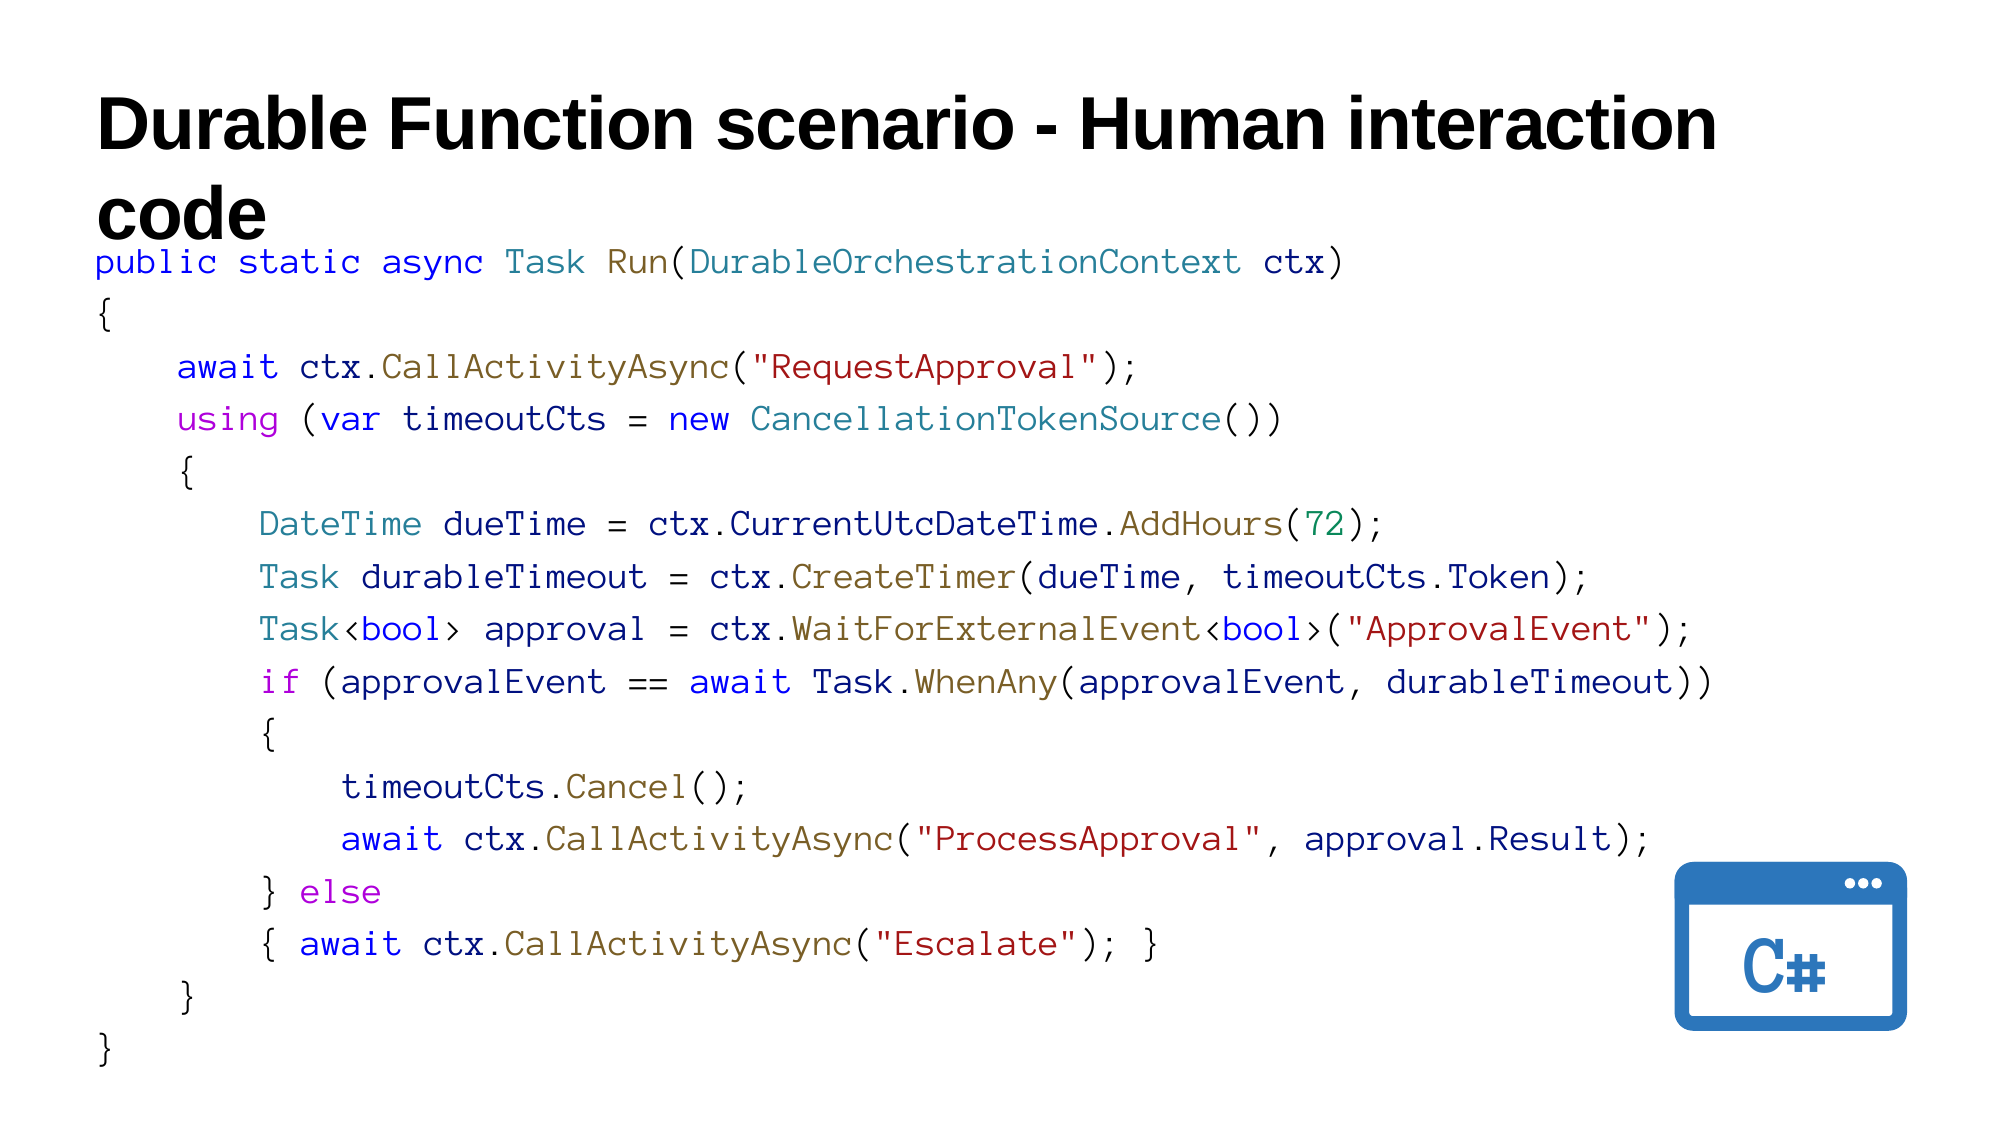

# Durable Function scenario - Human interaction code
public static async Task Run(DurableOrchestrationContext ctx)
{
    await ctx.CallActivityAsync("RequestApproval");
    using (var timeoutCts = new CancellationTokenSource())
    {
        DateTime dueTime = ctx.CurrentUtcDateTime.AddHours(72);
        Task durableTimeout = ctx.CreateTimer(dueTime, timeoutCts.Token);
        Task<bool> approval = ctx.WaitForExternalEvent<bool>("ApprovalEvent");
        if (approvalEvent == await Task.WhenAny(approvalEvent, durableTimeout))
        {
            timeoutCts.Cancel();
            await ctx.CallActivityAsync("ProcessApproval", approval.Result);
        } else
        { await ctx.CallActivityAsync("Escalate"); }
    }
}